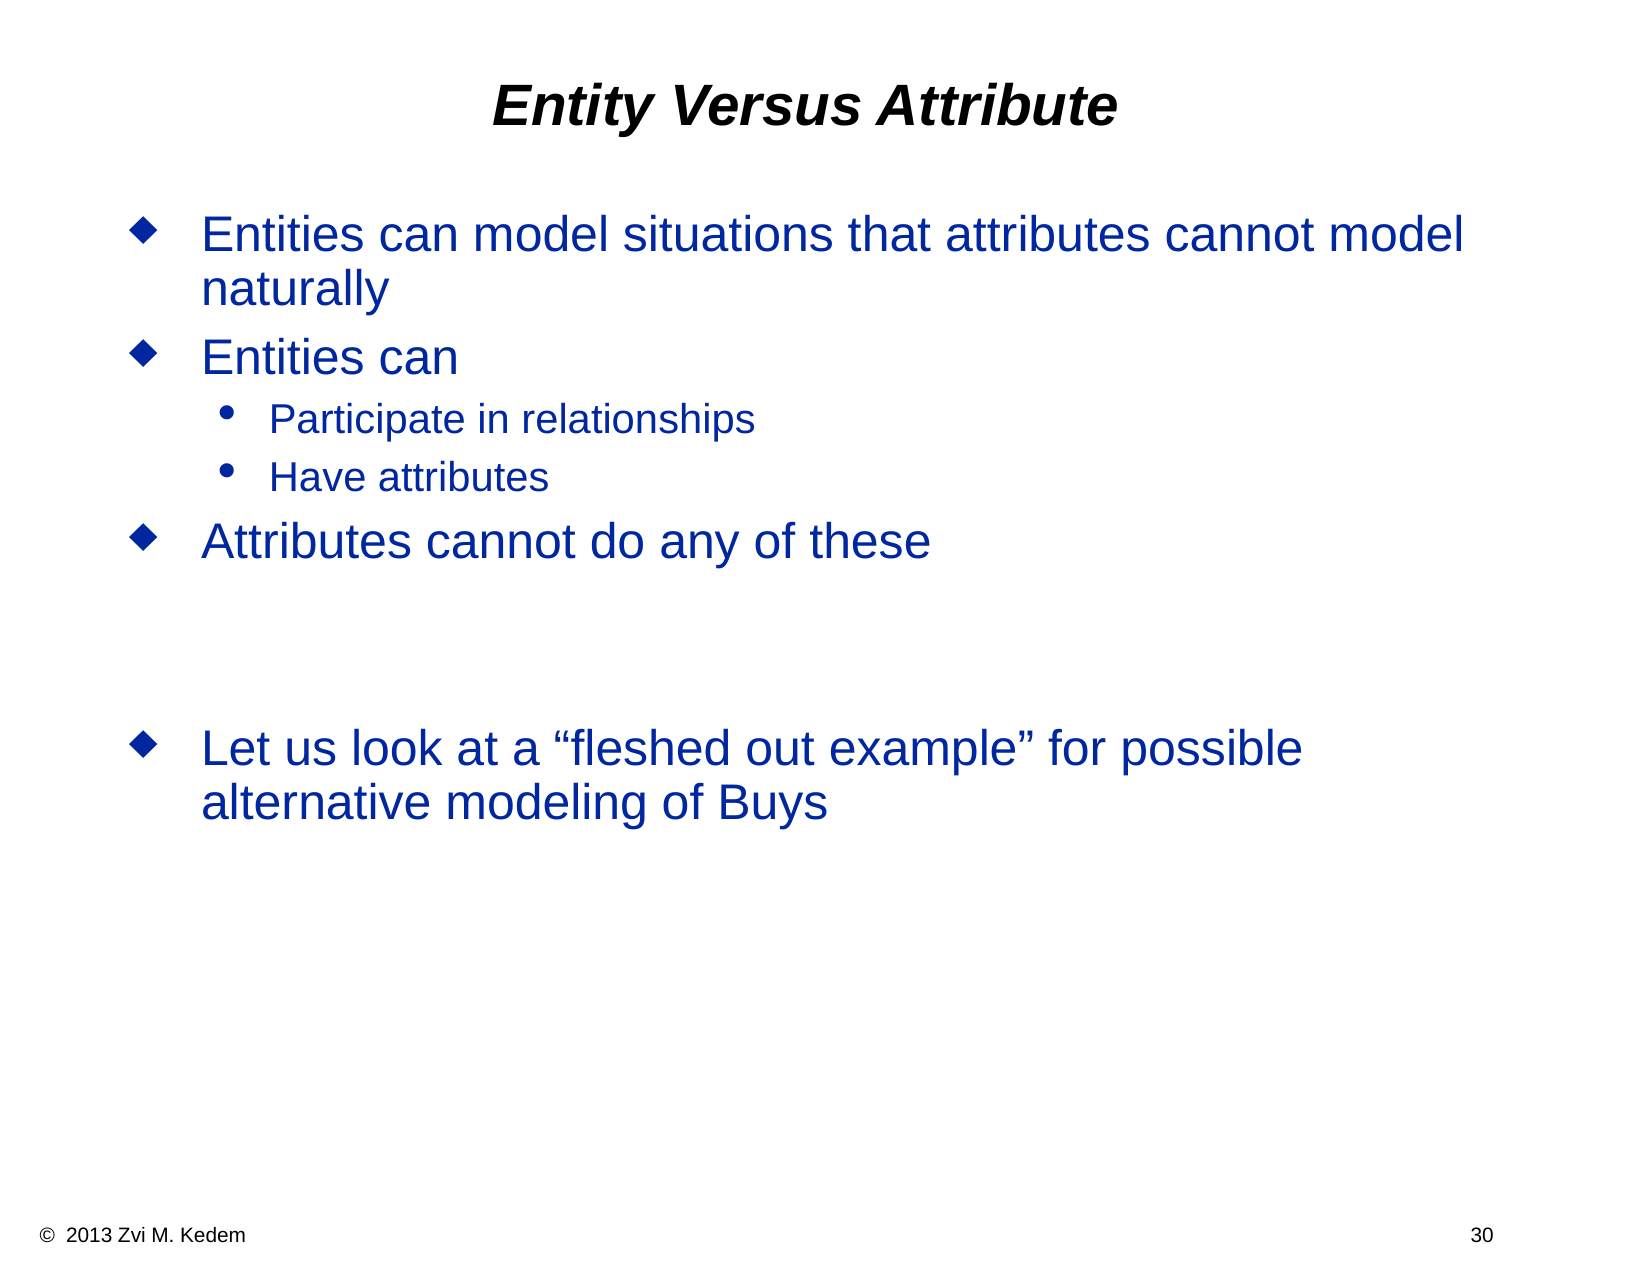

# Entity Versus Attribute
Entities can model situations that attributes cannot model naturally
Entities can
Participate in relationships
Have attributes
Attributes cannot do any of these

Let us look at a “fleshed out example” for possible alternative modeling of Buys